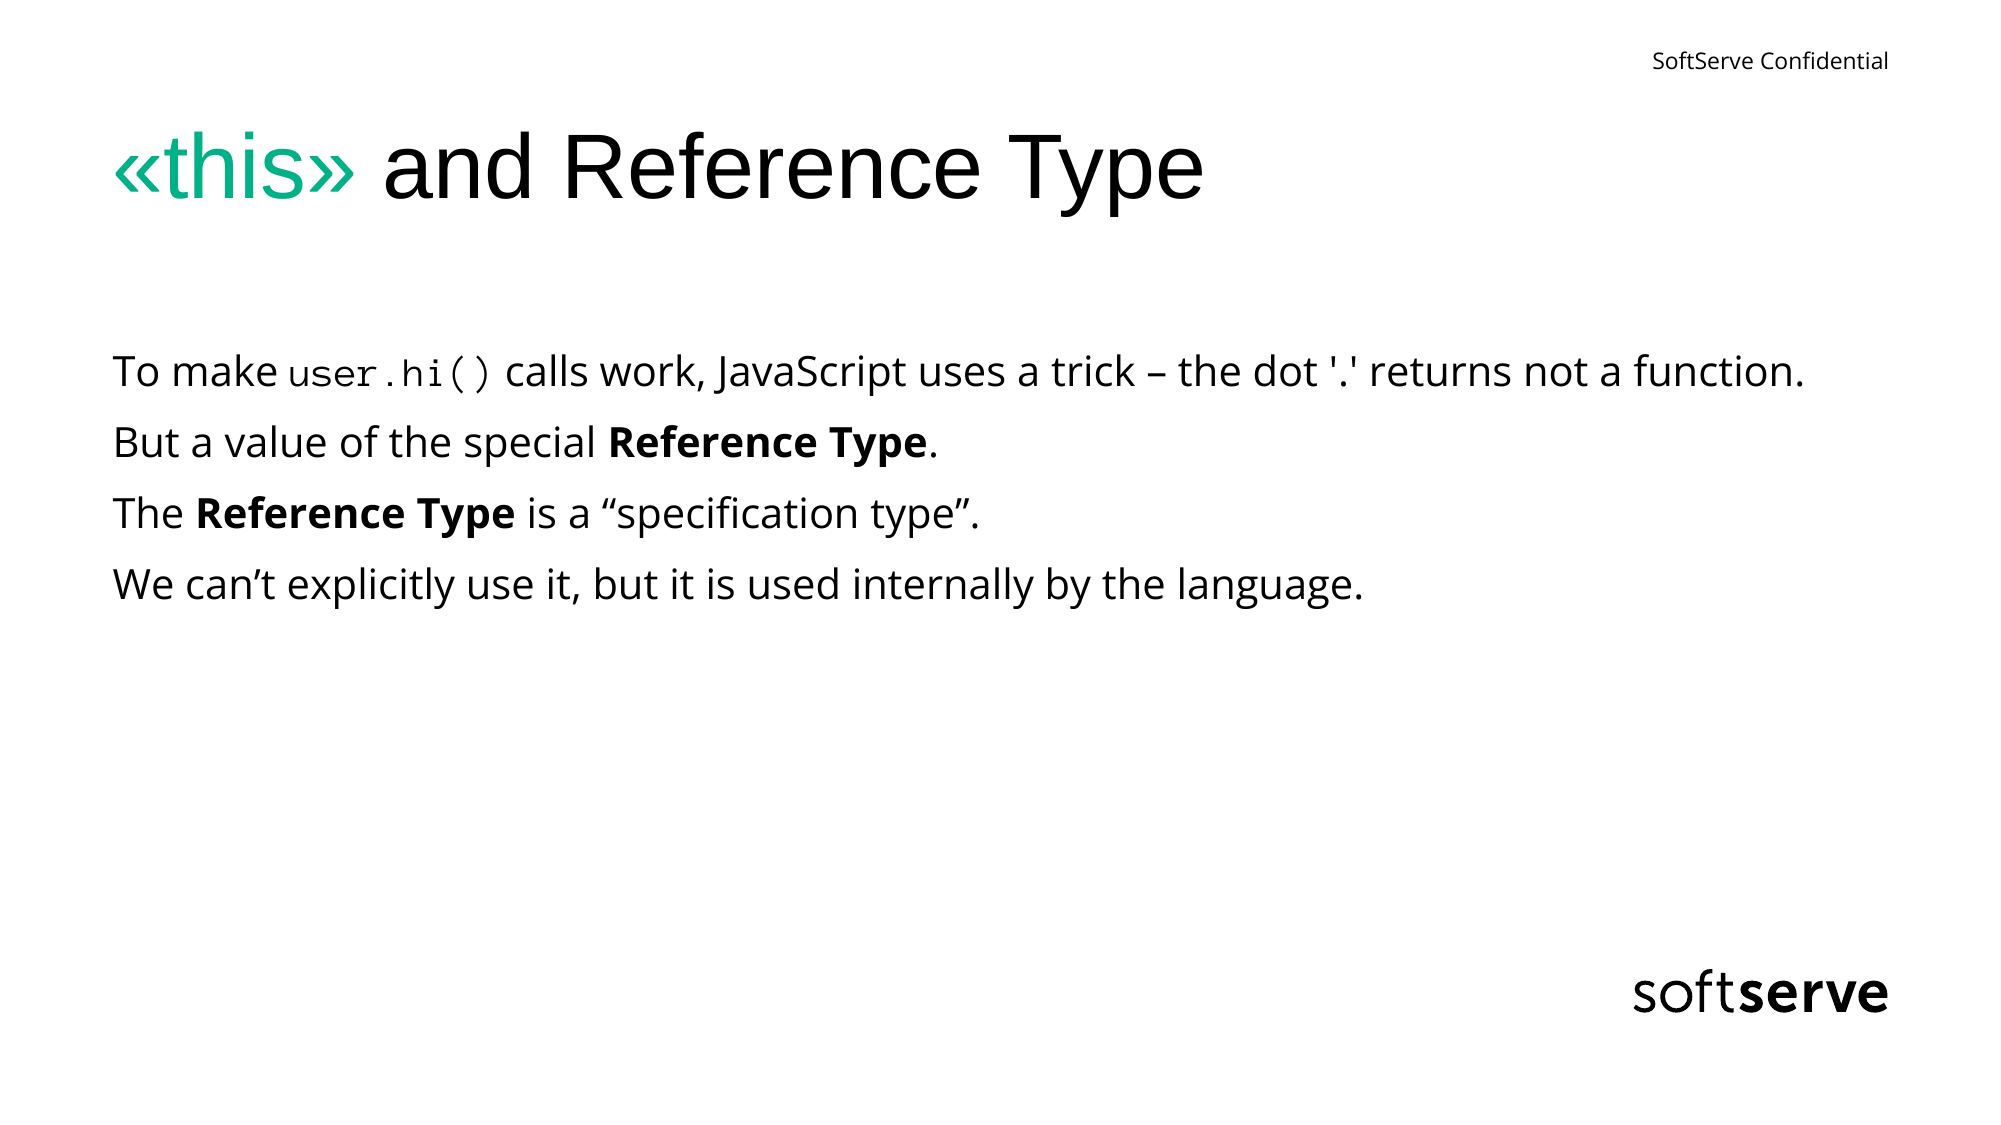

# «this» and Reference Type
To make user.hi() calls work, JavaScript uses a trick – the dot '.' returns not a function.
But a value of the special Reference Type.
The Reference Type is a “specification type”.
We can’t explicitly use it, but it is used internally by the language.